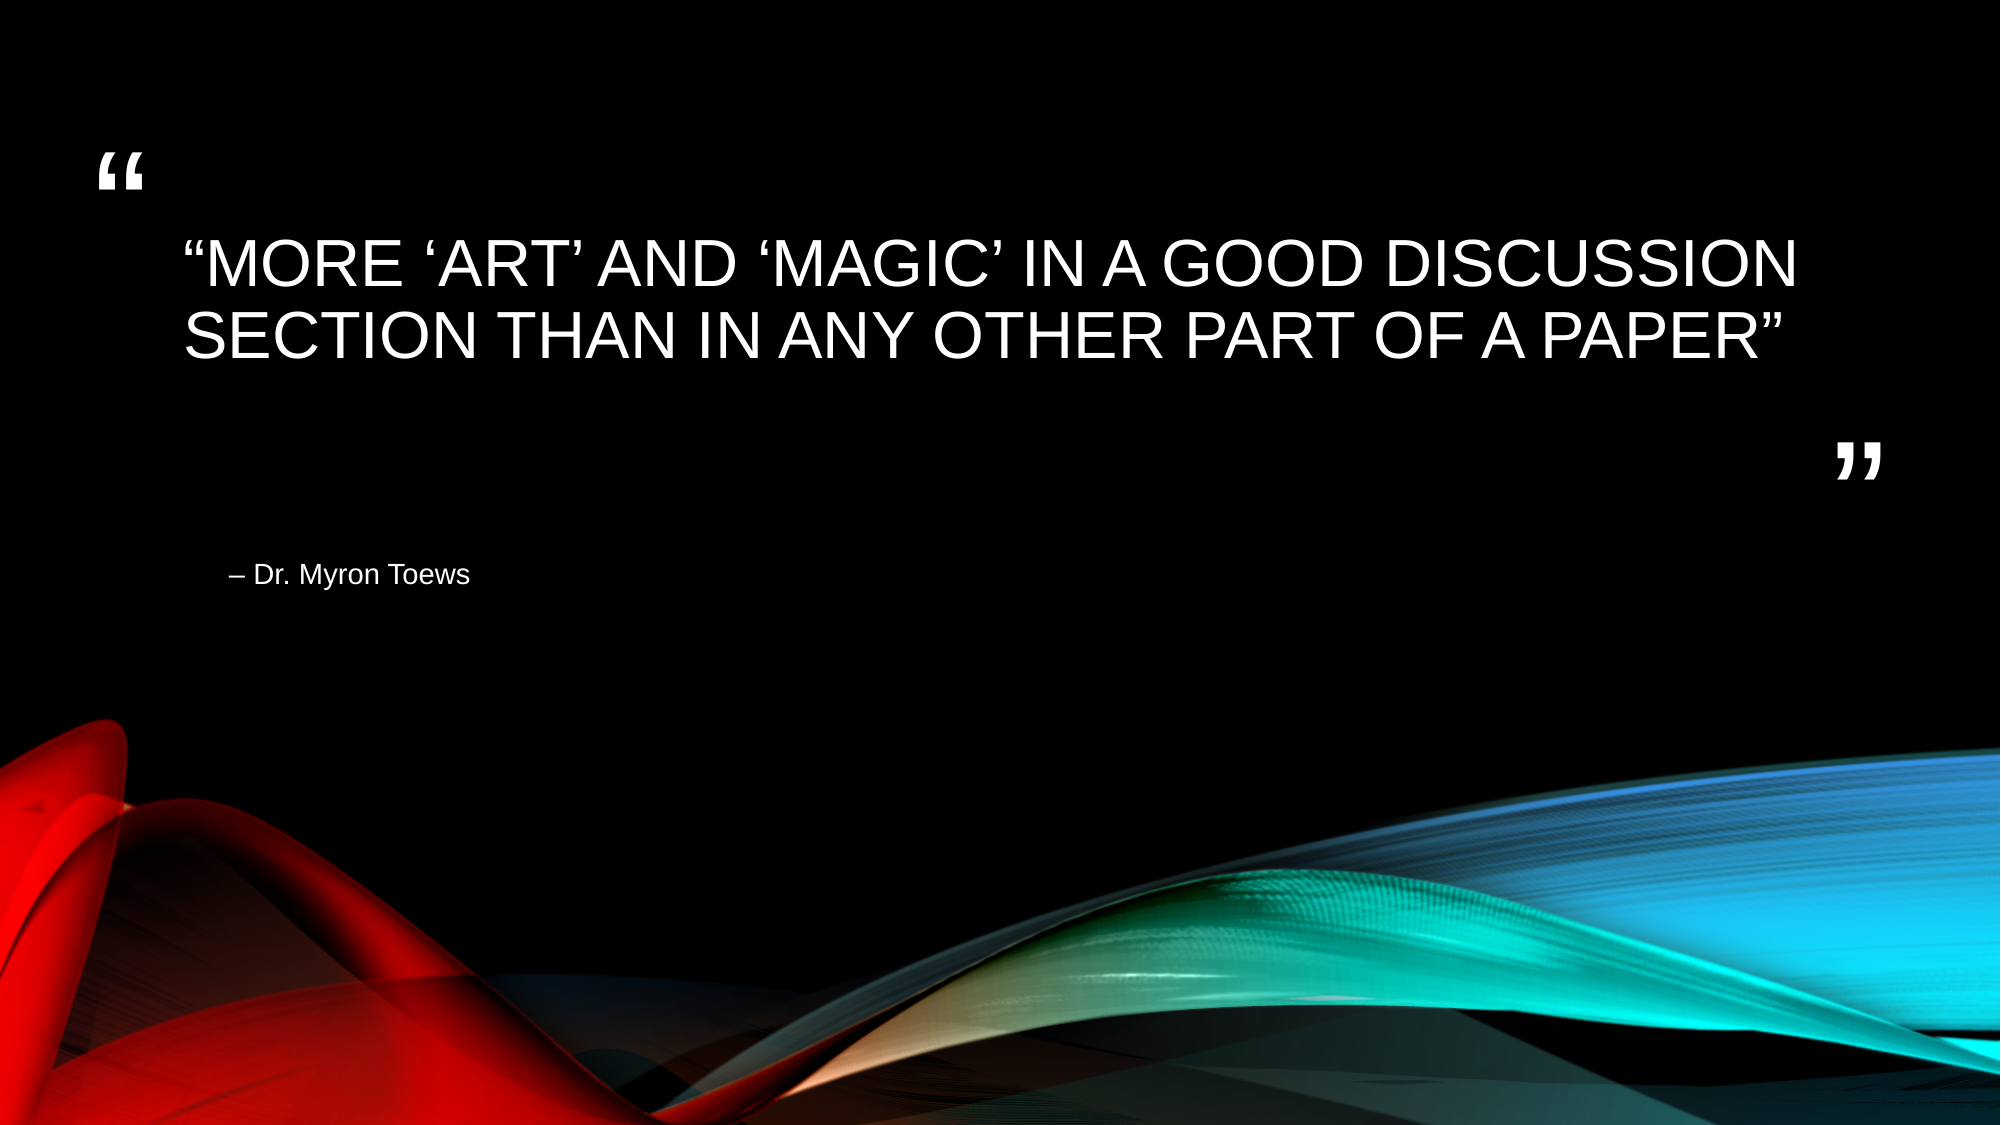

# “More ‘art’ and ‘magic’ in a good discussion section than in any other part of a paper”
– Dr. Myron Toews